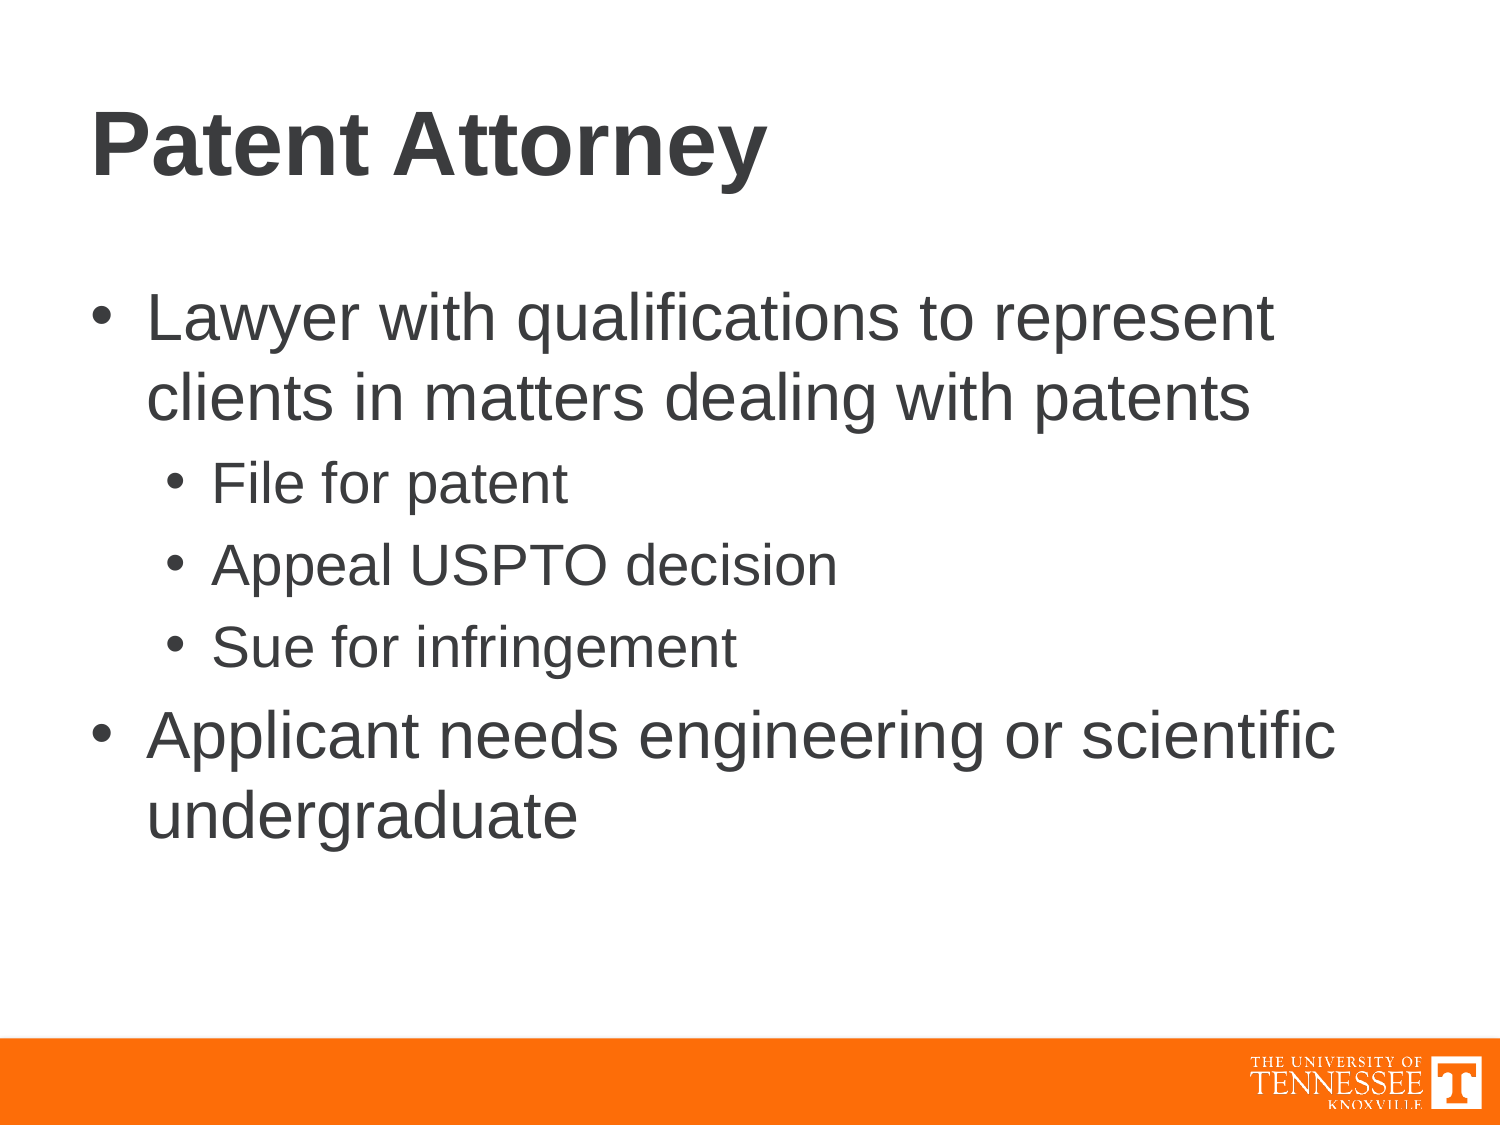

# Patent Attorney
Lawyer with qualifications to represent clients in matters dealing with patents
File for patent
Appeal USPTO decision
Sue for infringement
Applicant needs engineering or scientific undergraduate